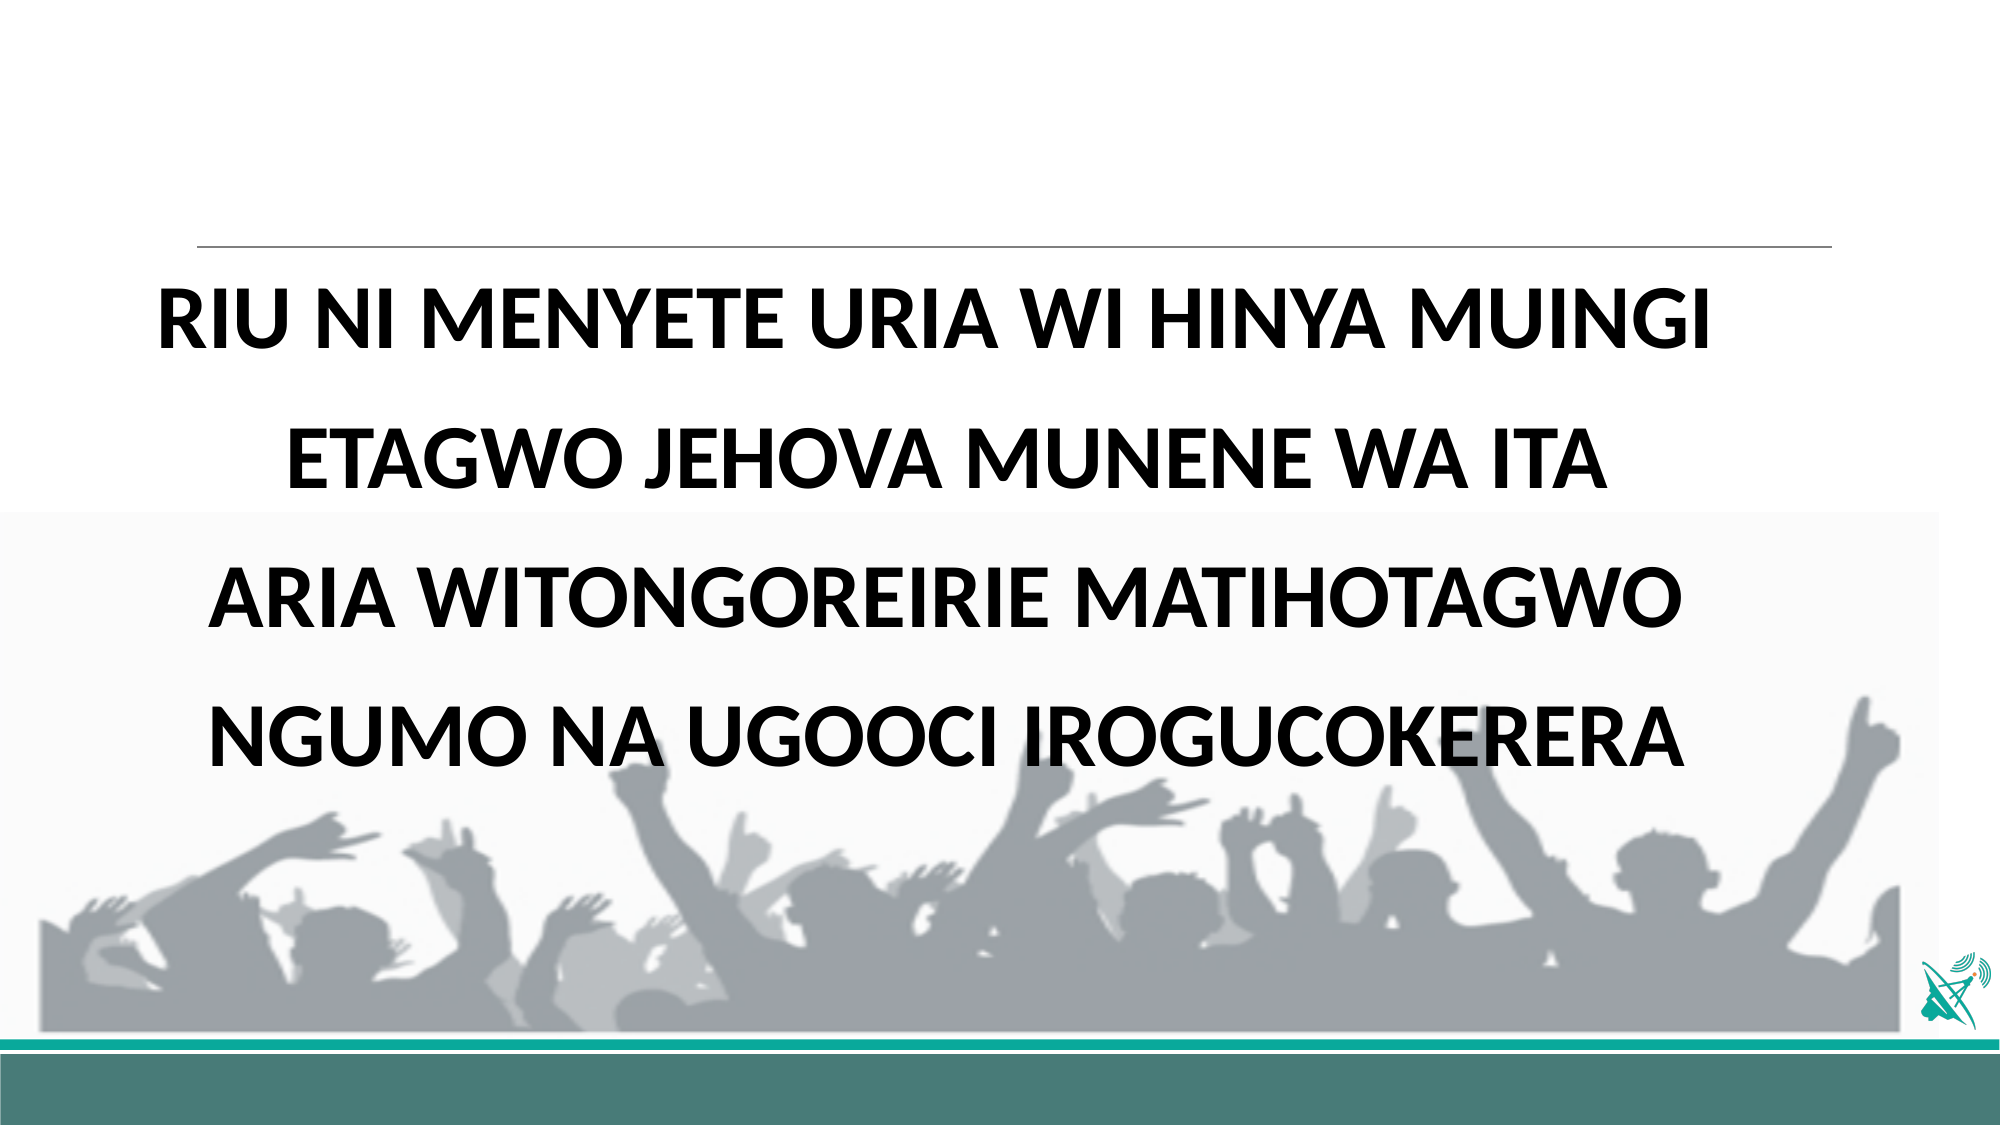

RIU NI MENYETE URIA WI HINYA MUINGI
ETAGWO JEHOVA MUNENE WA ITA
ARIA WITONGOREIRIE MATIHOTAGWO
NGUMO NA UGOOCI IROGUCOKERERA